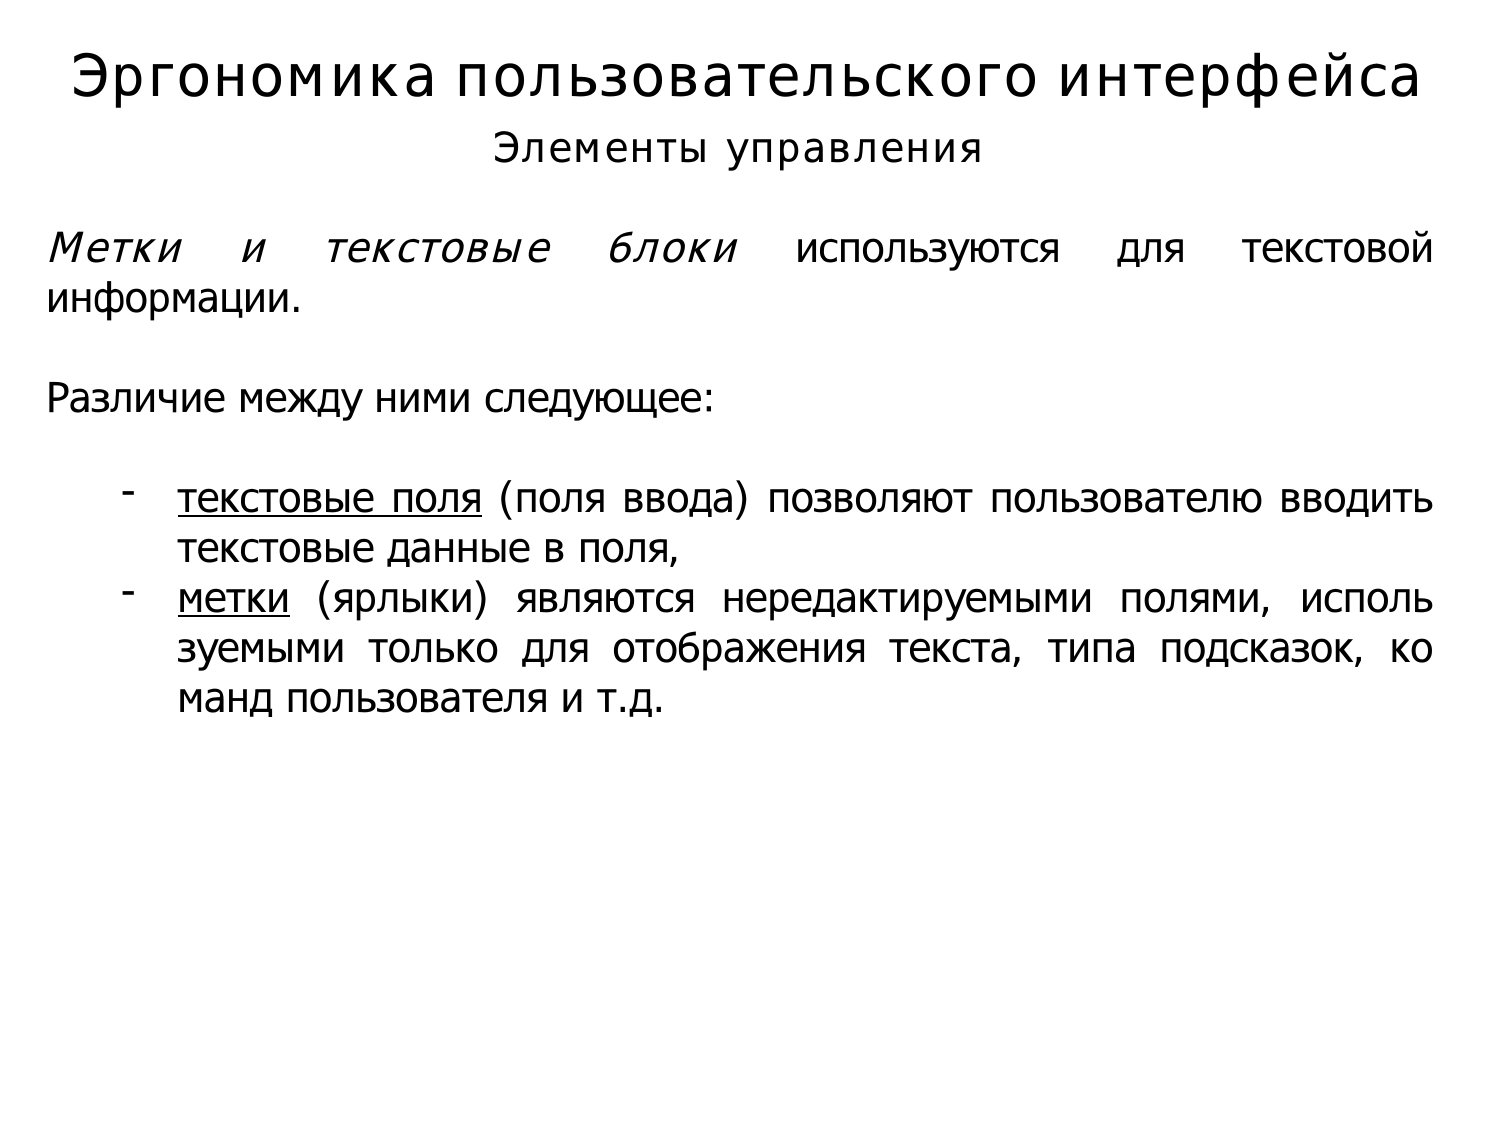

Эргономика пользовательского интерфейса
Элементы управления

Метки и текстовые блоки используются для текстовой информации.

Различие между ними следующее:

текстовые поля (поля ввода) позволяют пользователю вводить текстовые данные в поля,
метки (ярлыки) являются нередактируемыми полями, исполь­зуемыми только для отображения текста, типа подсказок, ко­манд пользователя и т.д.